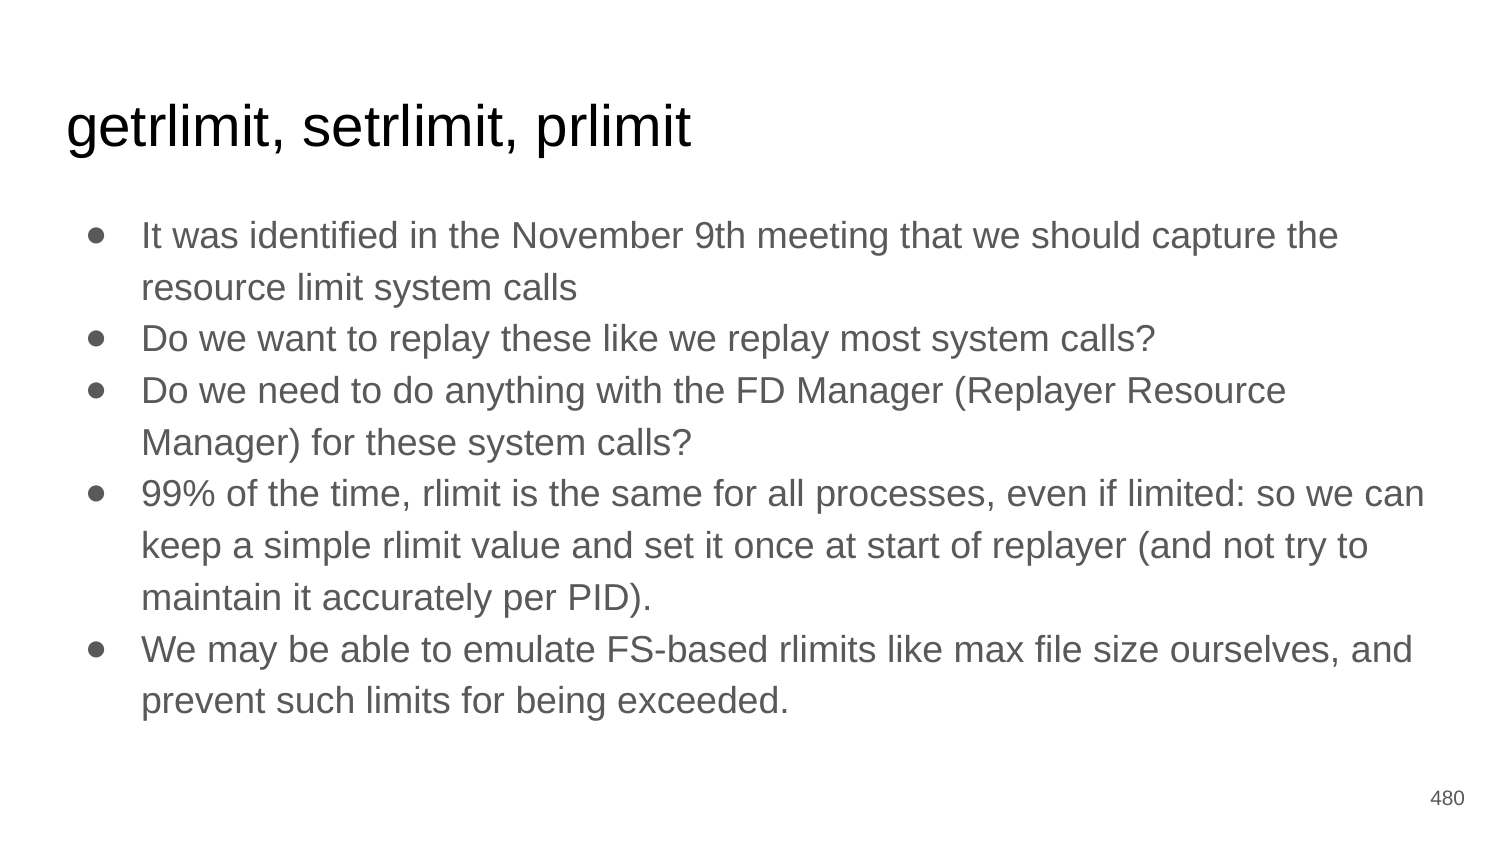

# getrlimit, setrlimit, prlimit
It was identified in the November 9th meeting that we should capture the resource limit system calls
Do we want to replay these like we replay most system calls?
Do we need to do anything with the FD Manager (Replayer Resource Manager) for these system calls?
99% of the time, rlimit is the same for all processes, even if limited: so we can keep a simple rlimit value and set it once at start of replayer (and not try to maintain it accurately per PID).
We may be able to emulate FS-based rlimits like max file size ourselves, and prevent such limits for being exceeded.
480